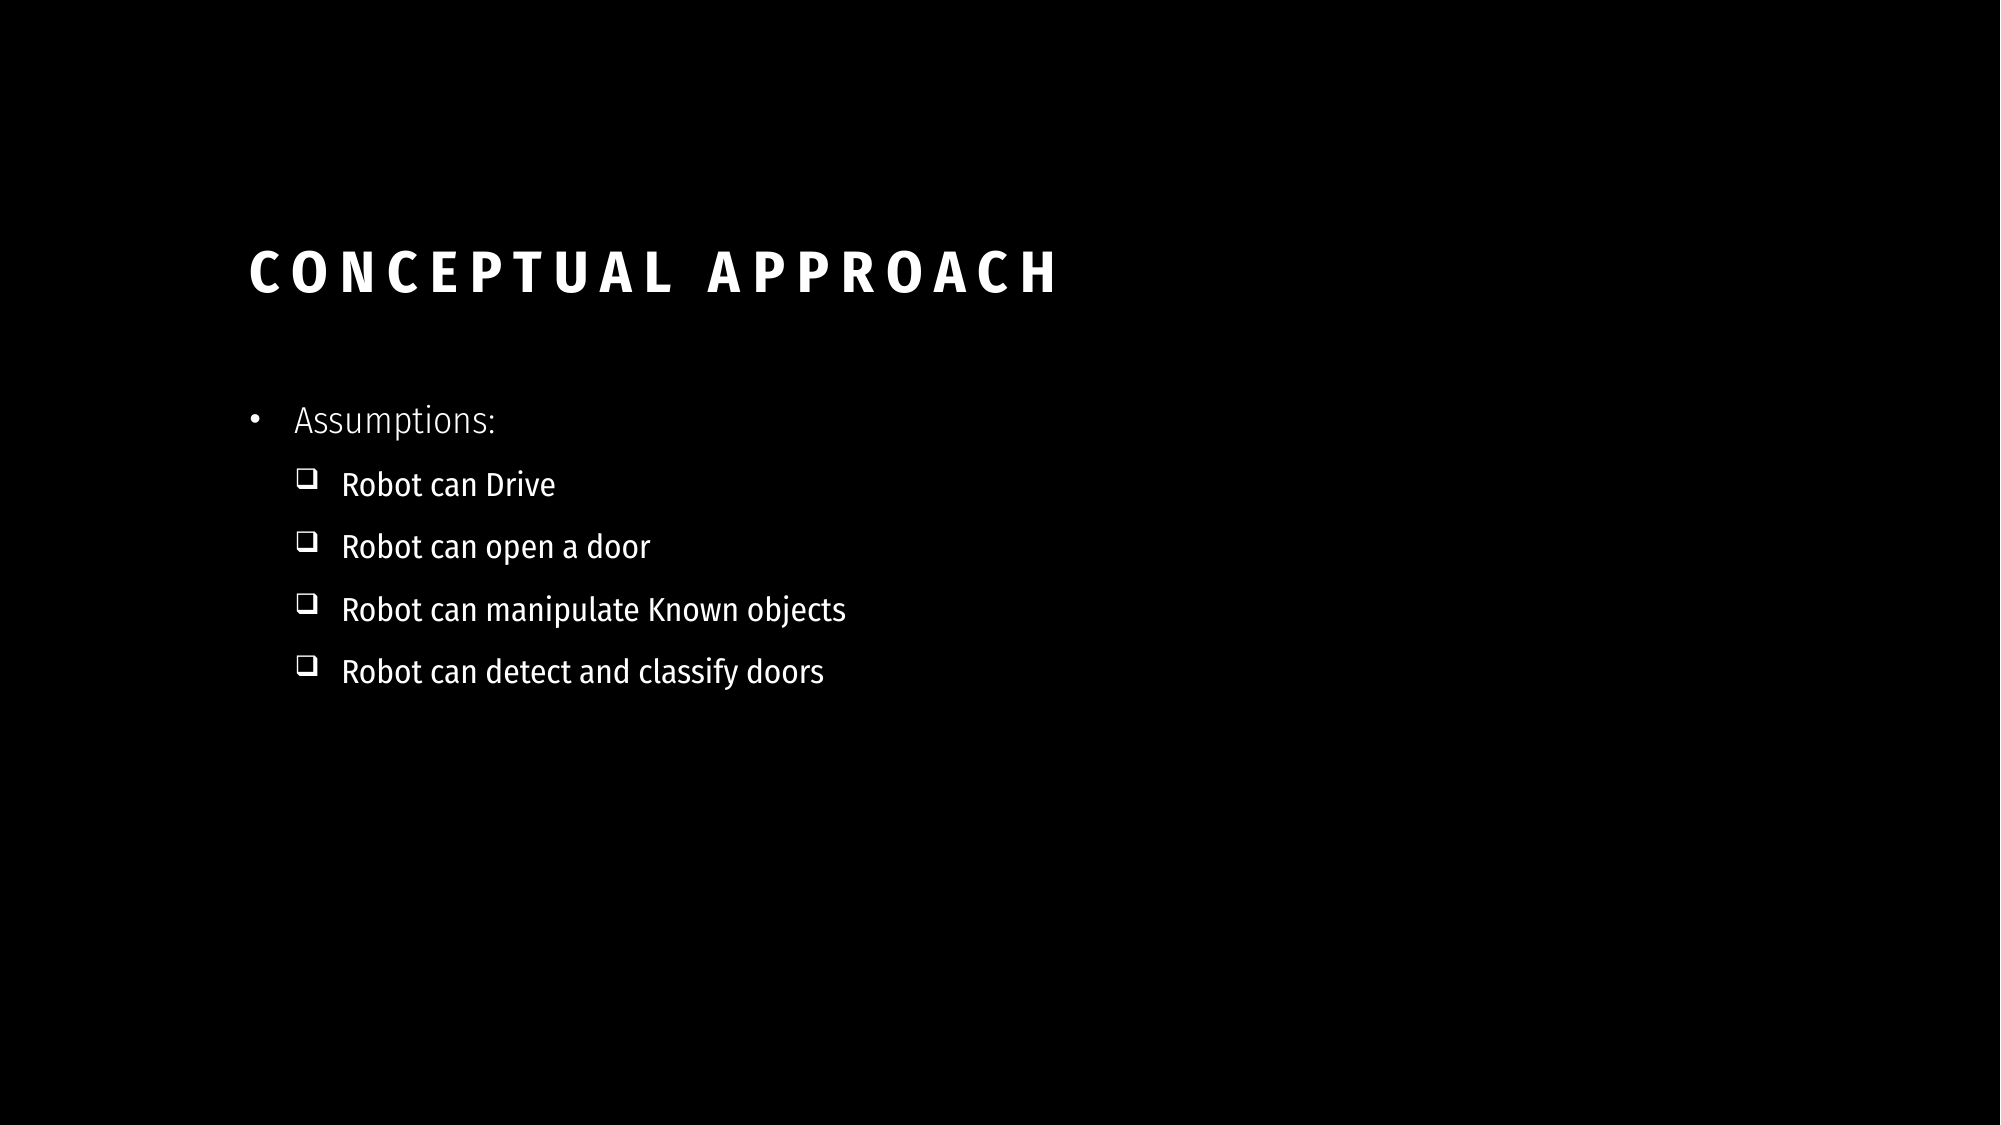

# Conceptual approach
Assumptions:
Robot can Drive
Robot can open a door
Robot can manipulate Known objects
Robot can detect and classify doors